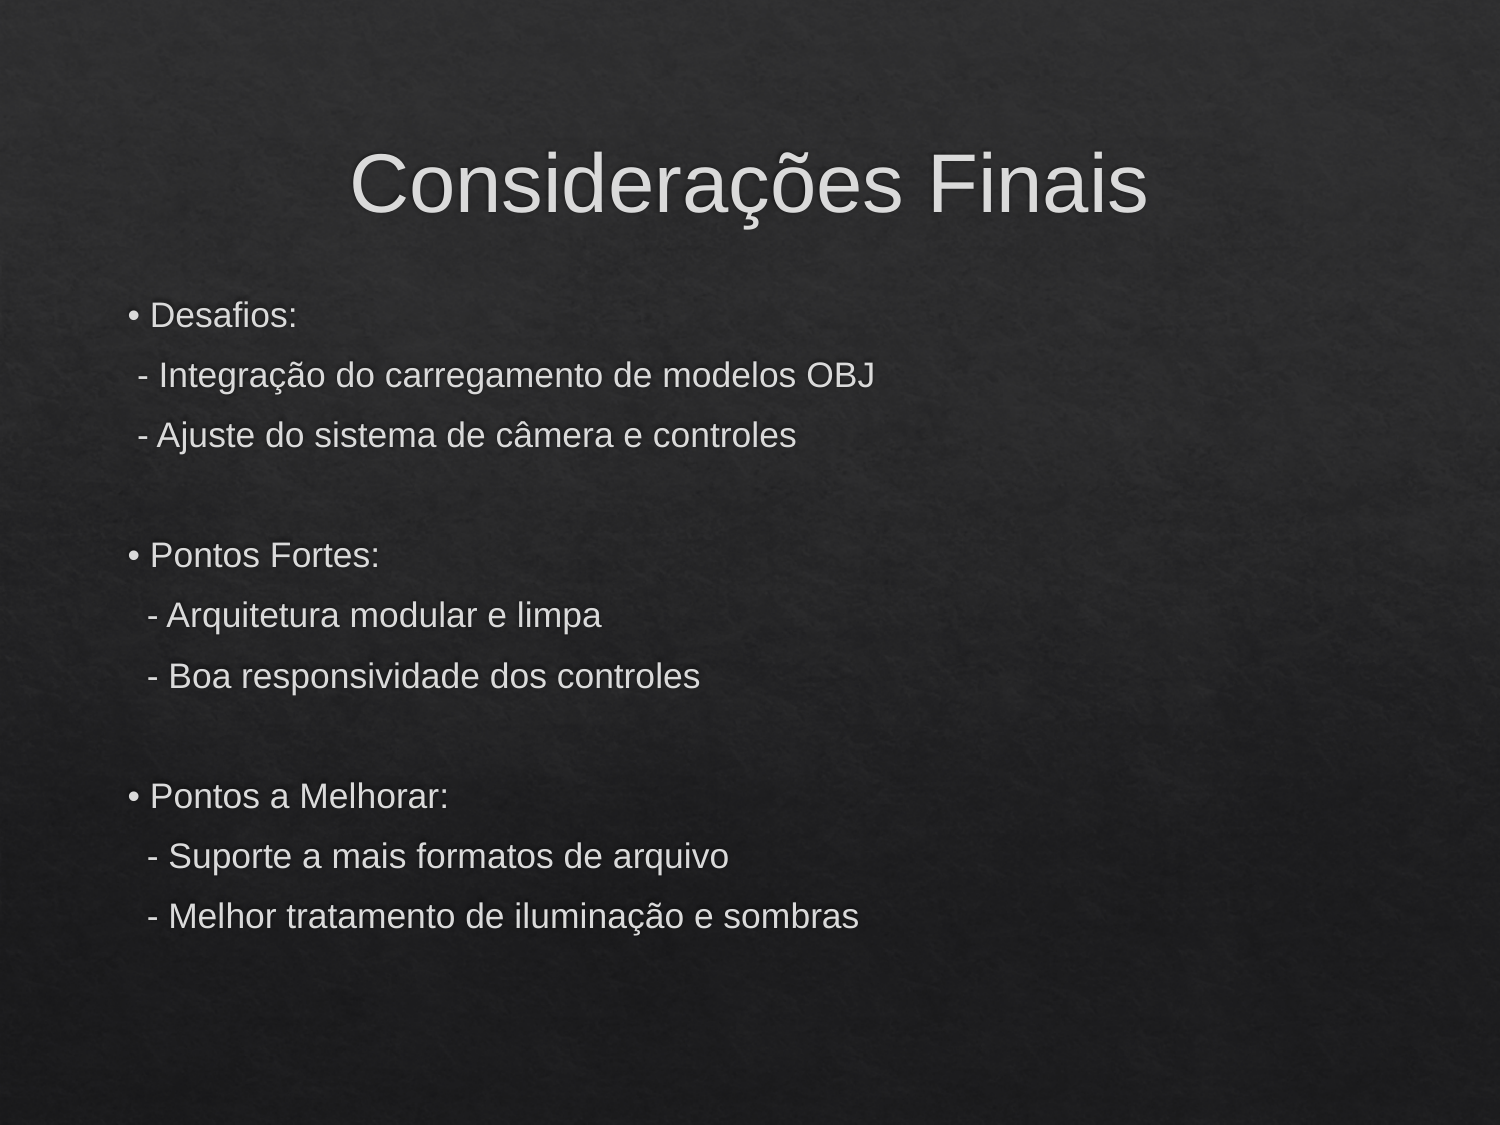

# Considerações Finais
• Desafios:
 - Integração do carregamento de modelos OBJ
 - Ajuste do sistema de câmera e controles

• Pontos Fortes:
  - Arquitetura modular e limpa
  - Boa responsividade dos controles

• Pontos a Melhorar:
  - Suporte a mais formatos de arquivo
  - Melhor tratamento de iluminação e sombras